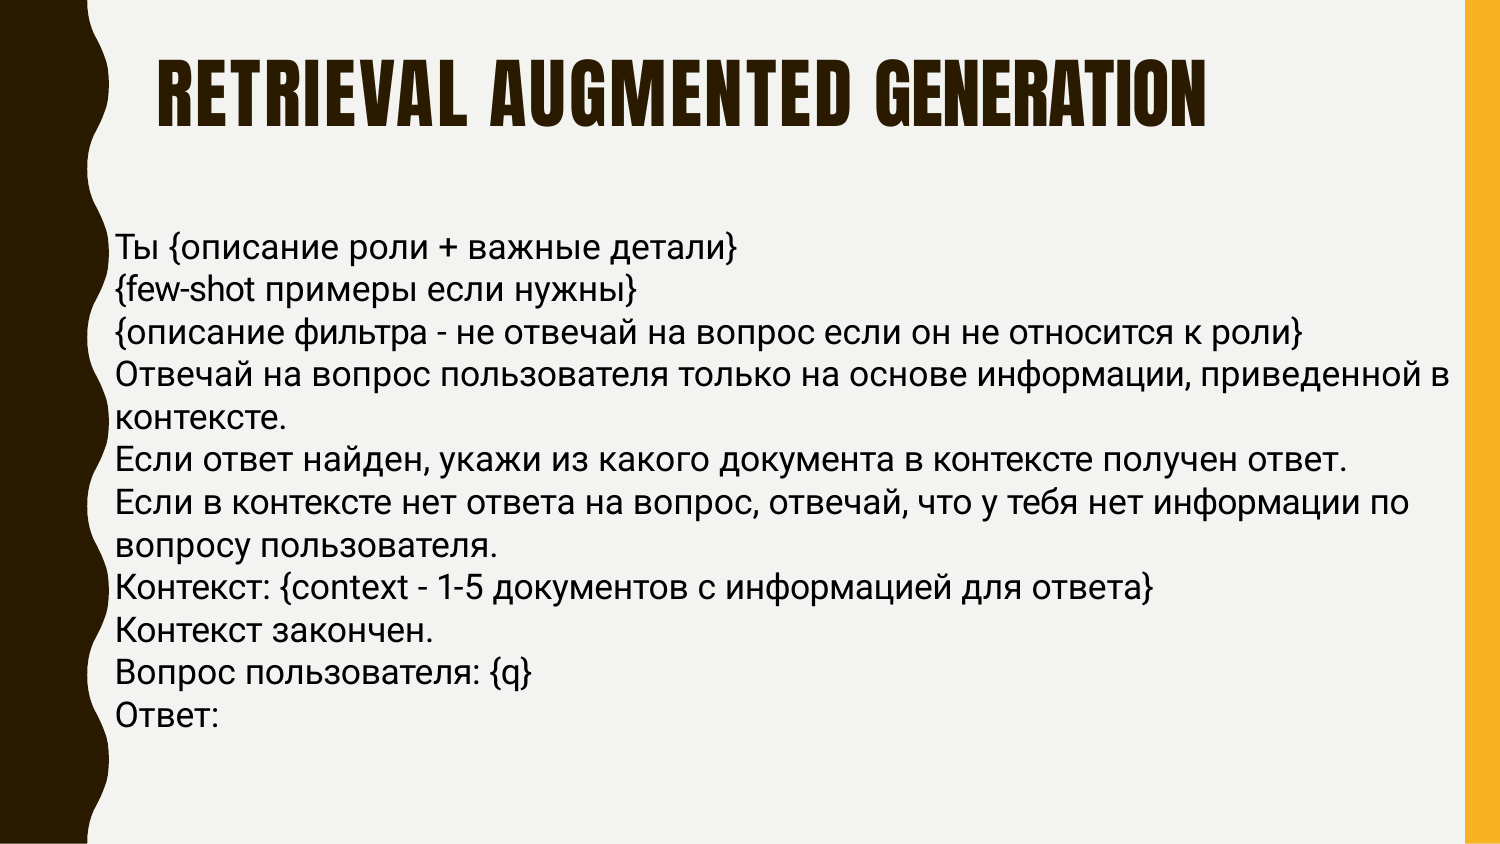

# Retrieval augmented generation
Ты {описание роли + важные детали}
{few-shot примеры если нужны}
{описание фильтра - не отвечай на вопрос если он не относится к роли} Отвечай на вопрос пользователя только на основе информации, приведенной в контексте.
Если ответ найден, укажи из какого документа в контексте получен ответ. Если в контексте нет ответа на вопрос, отвечай, что у тебя нет информации по вопросу пользователя.
Контекст: {context - 1-5 документов с информацией для ответа} Контекст закончен.
Вопрос пользователя: {q} Ответ: